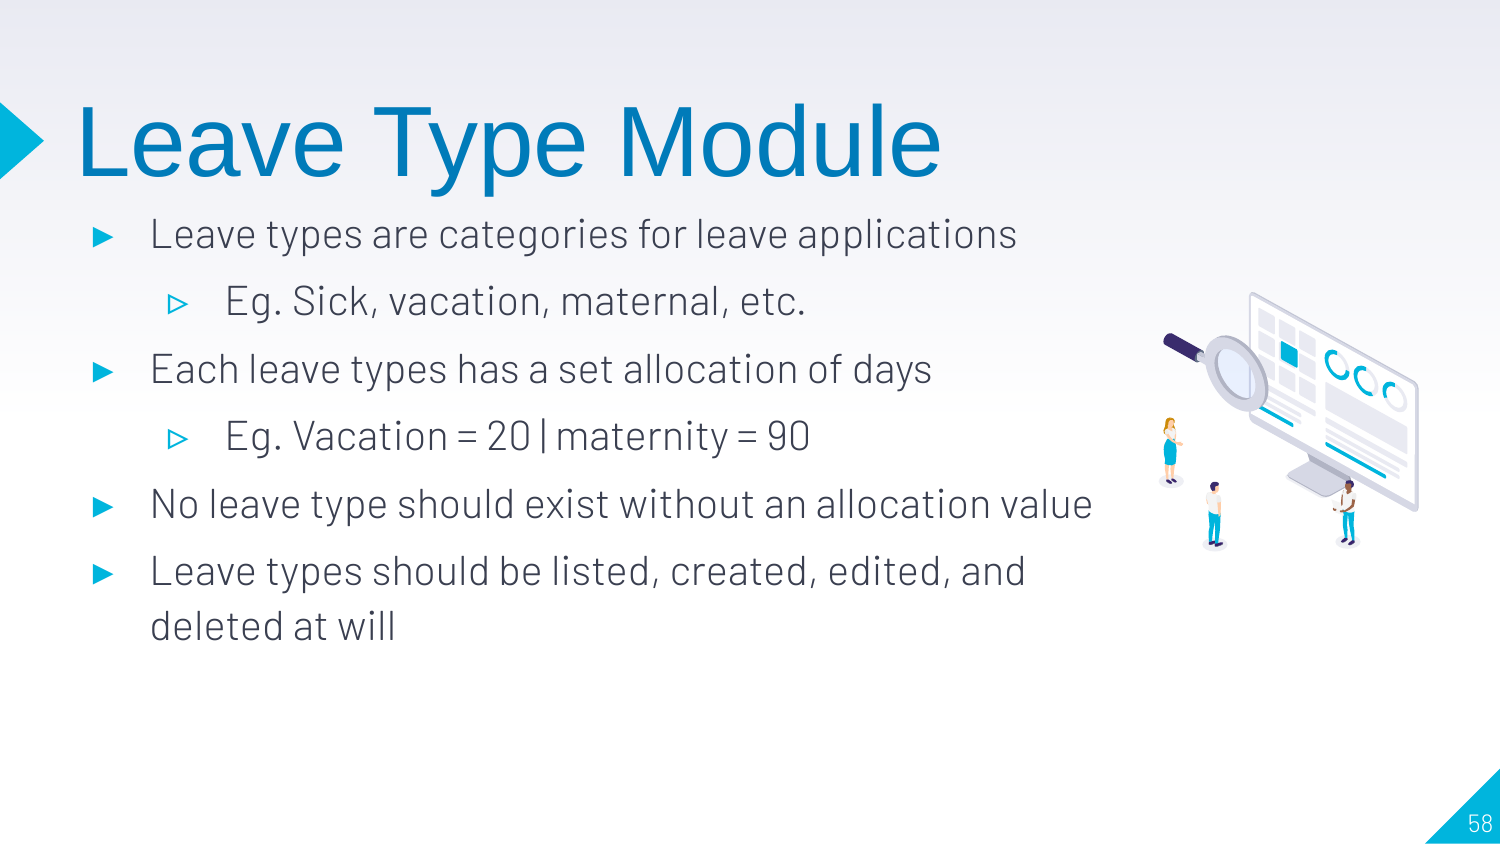

# Leave Type Module
Leave types are categories for leave applications
Eg. Sick, vacation, maternal, etc.
Each leave types has a set allocation of days
Eg. Vacation = 20 | maternity = 90
No leave type should exist without an allocation value
Leave types should be listed, created, edited, and deleted at will

58